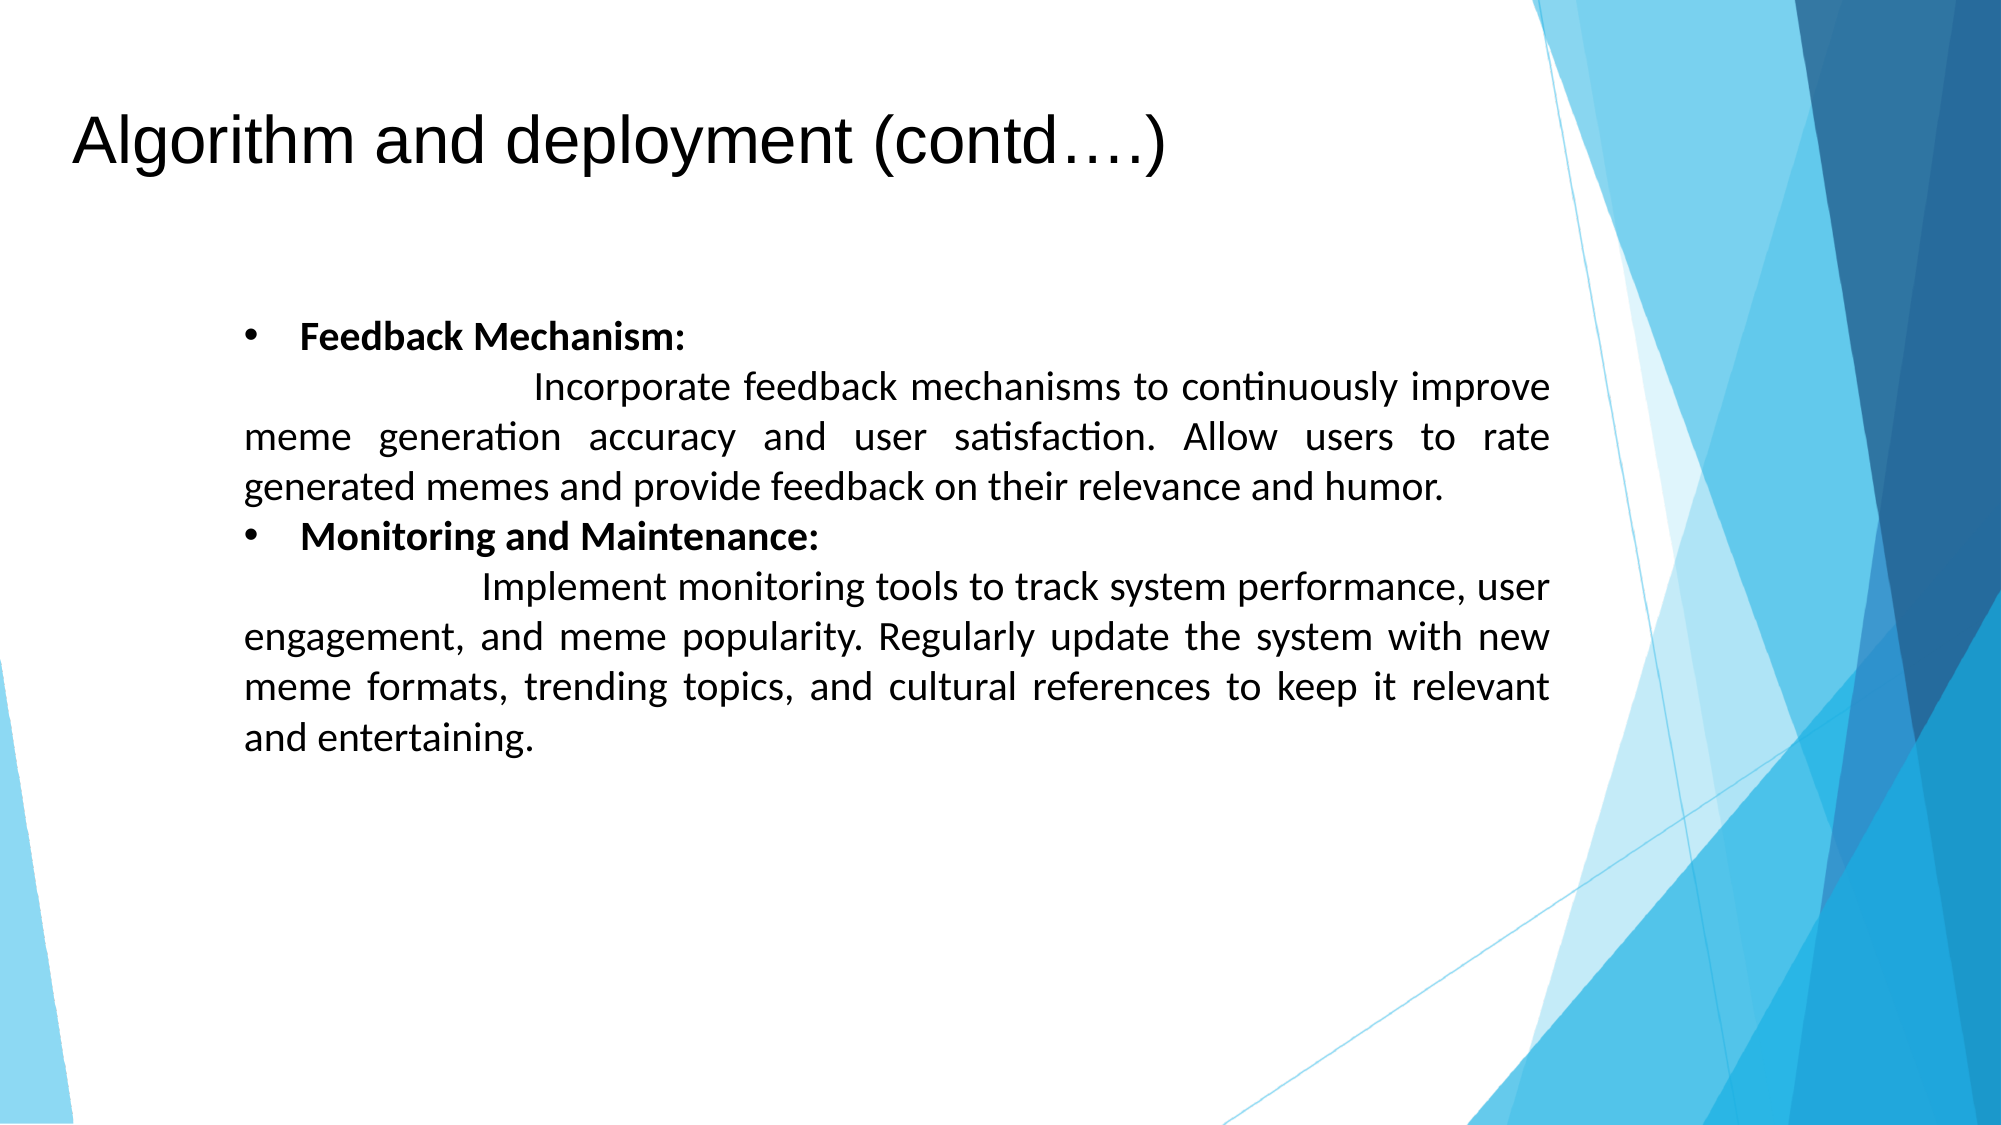

Algorithm and deployment (contd….)
Feedback Mechanism:
                       Incorporate feedback mechanisms to continuously improve meme generation accuracy and user satisfaction. Allow users to rate generated memes and provide feedback on their relevance and humor.
Monitoring and Maintenance:
                       Implement monitoring tools to track system performance, user engagement, and meme popularity. Regularly update the system with new meme formats, trending topics, and cultural references to keep it relevant and entertaining.